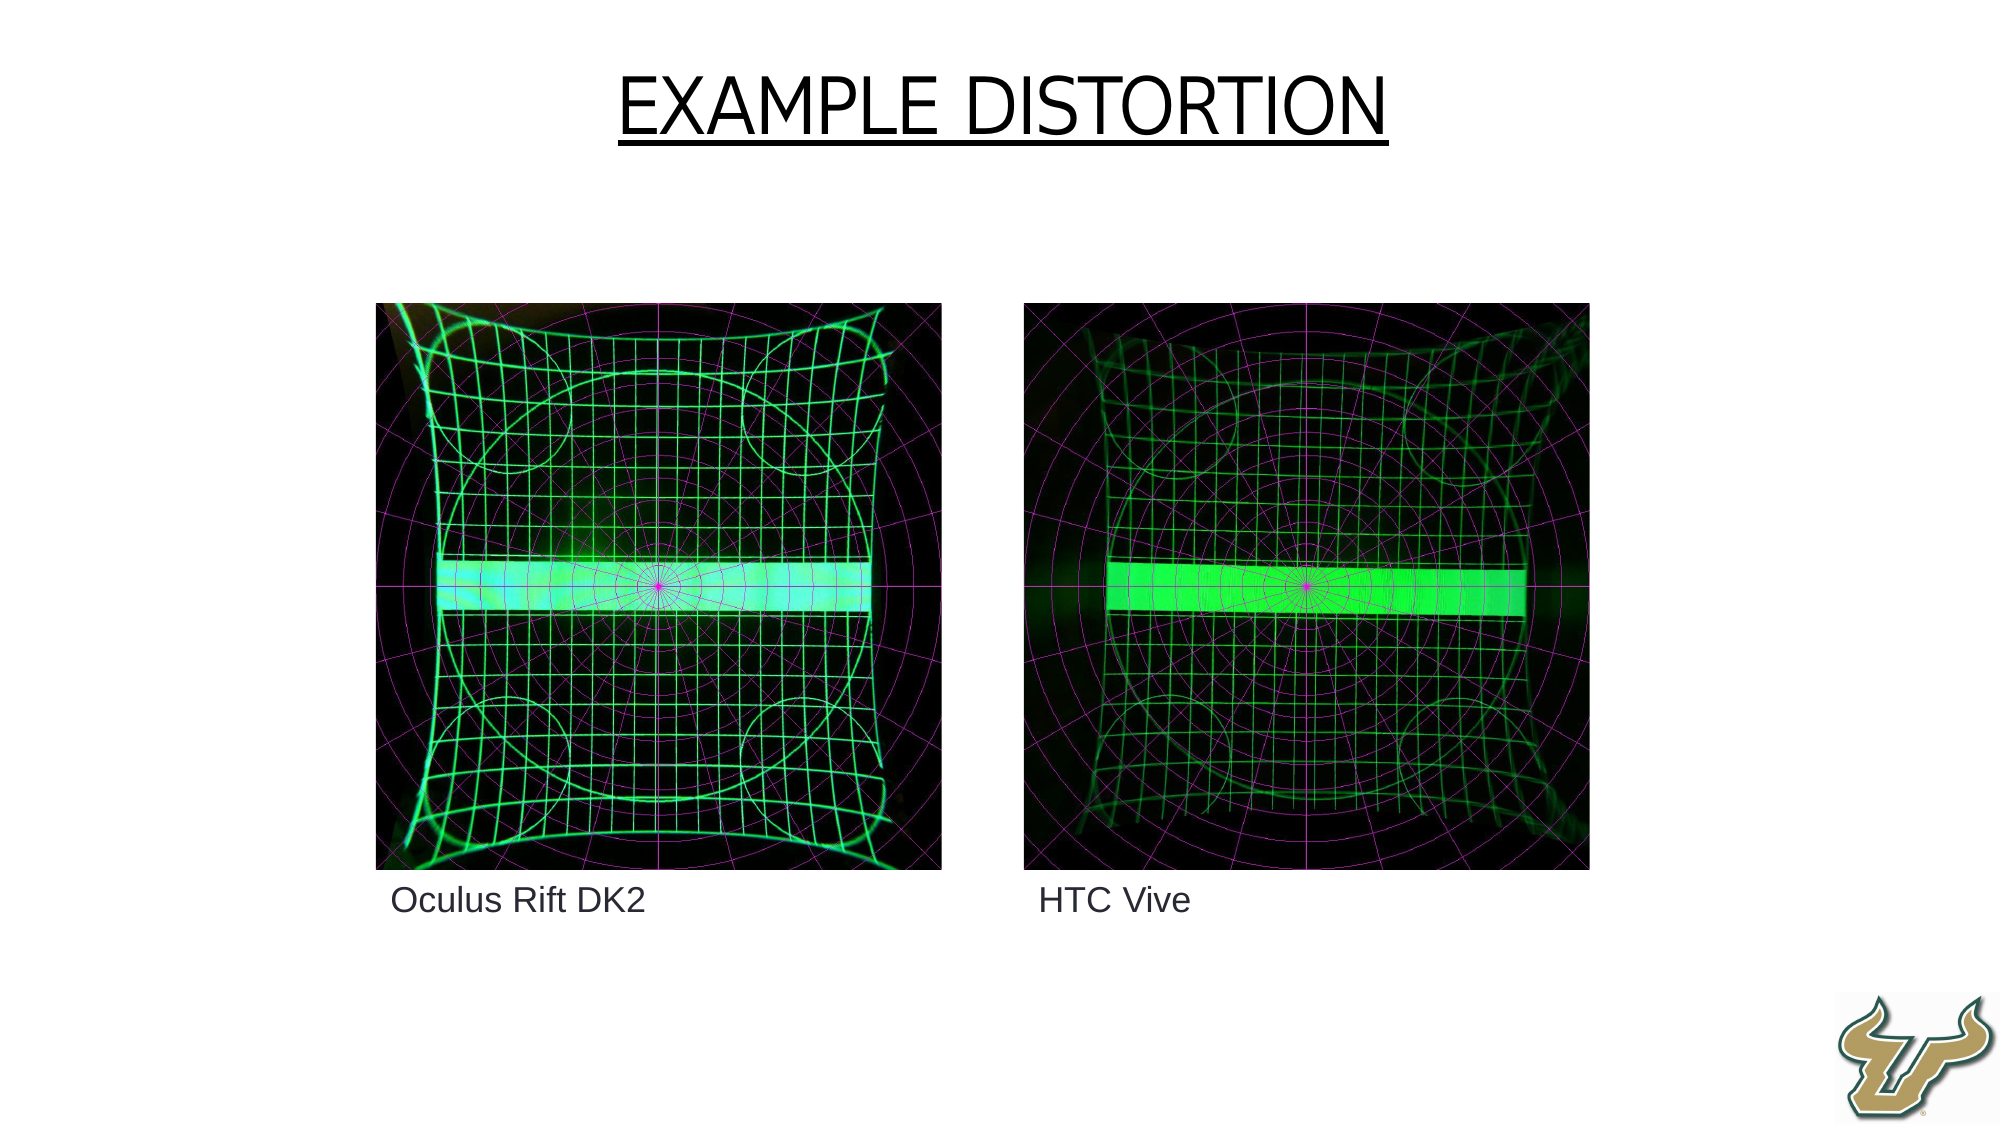

Example Distortion

Oculus Rift DK2
HTC Vive